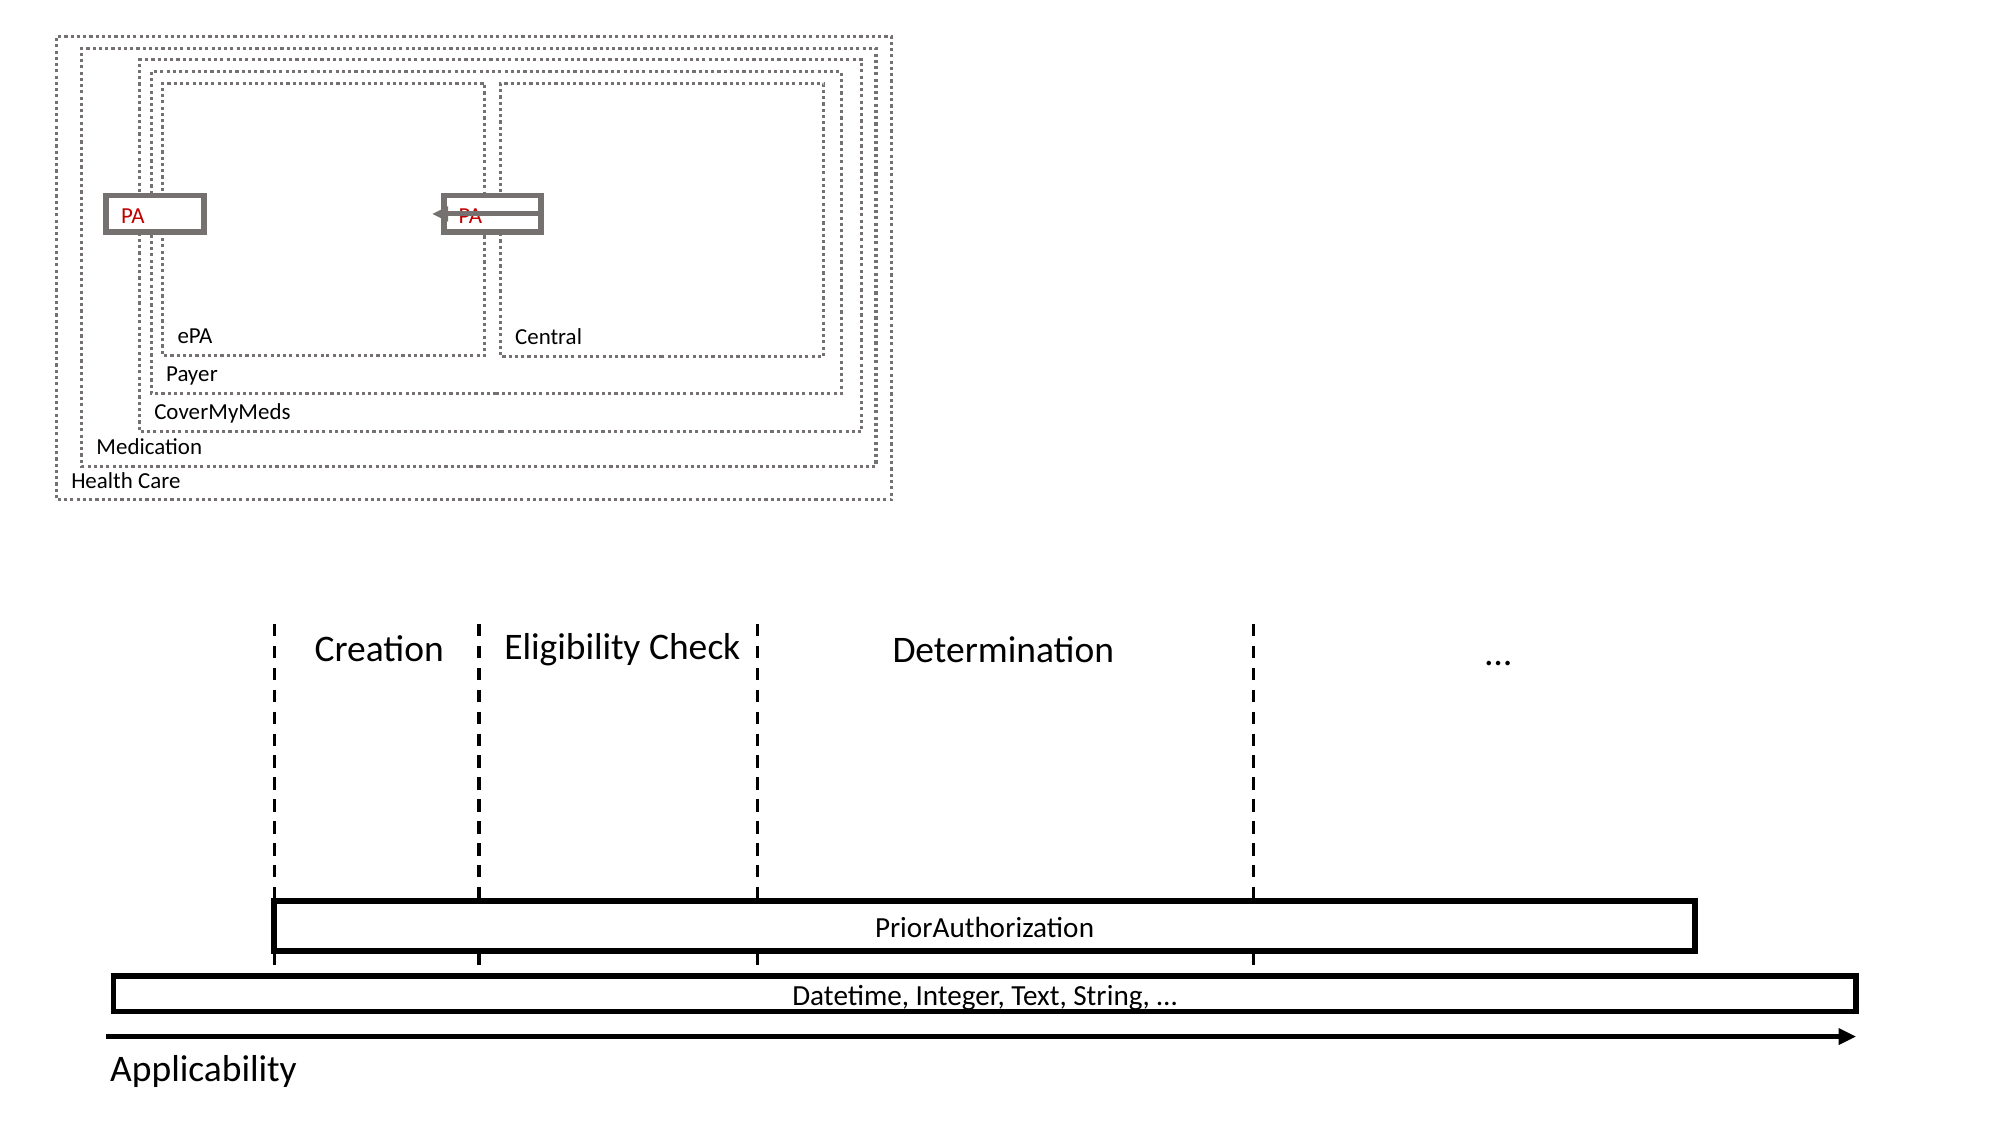

Health Care
Medication
CoverMyMeds
Payer
ePA
Central
PA
PA
Eligibility Check
Creation
Determination
…
PriorAuthorization
Datetime, Integer, Text, String, …
Applicability